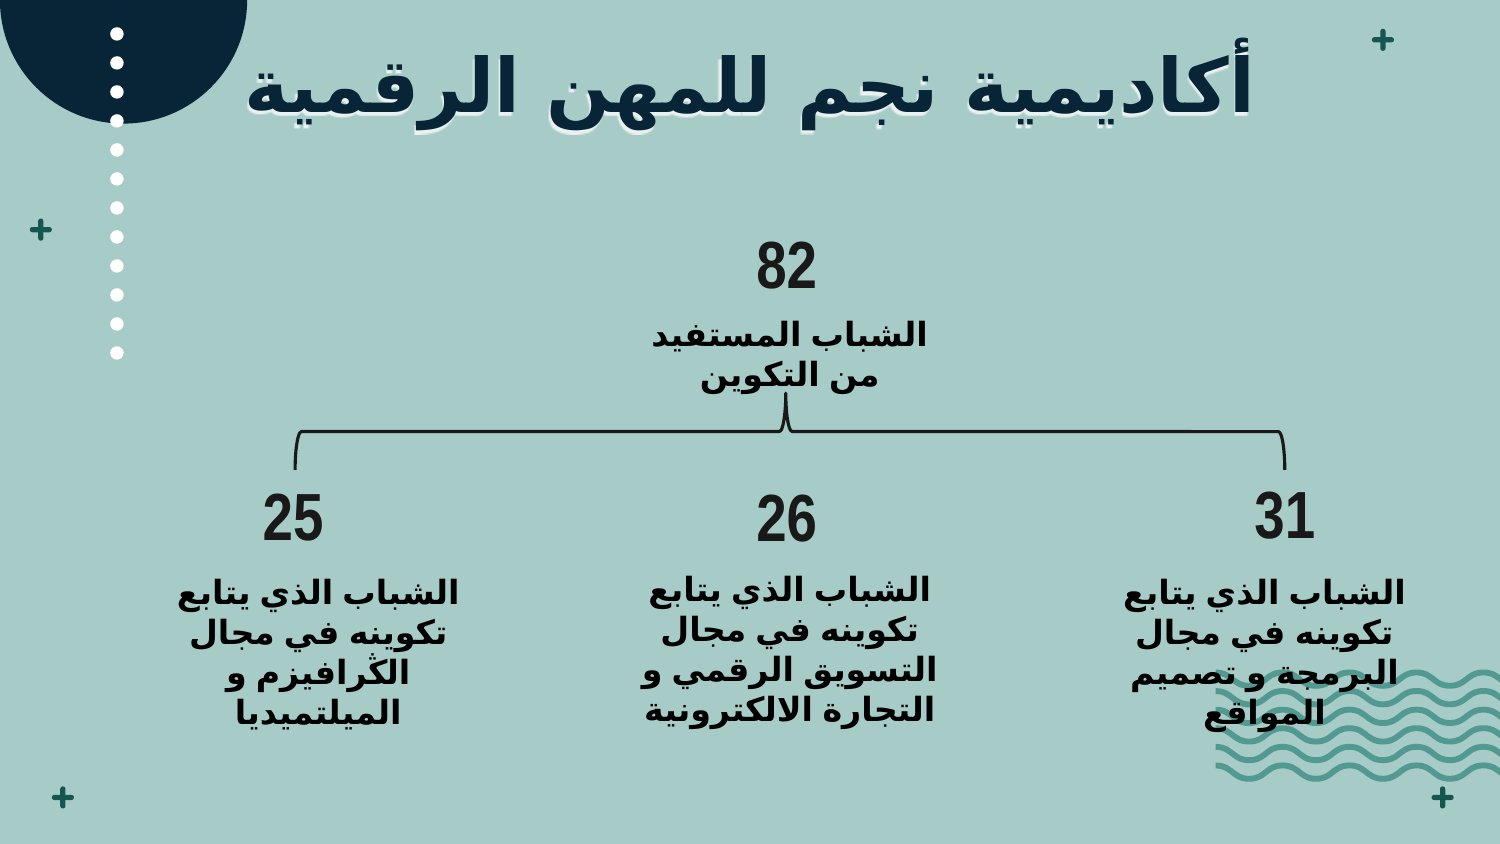

أكاديمية نجم للمهن الرقمية
82
الشباب المستفيد من التكوين
31
25
26
الشباب الذي يتابع تكوينه في مجال التسويق الرقمي و التجارة الالكترونية
الشباب الذي يتابع تكوينه في مجال الڭرافيزم و الميلتميديا
الشباب الذي يتابع تكوينه في مجال البرمجة و تصميم المواقع